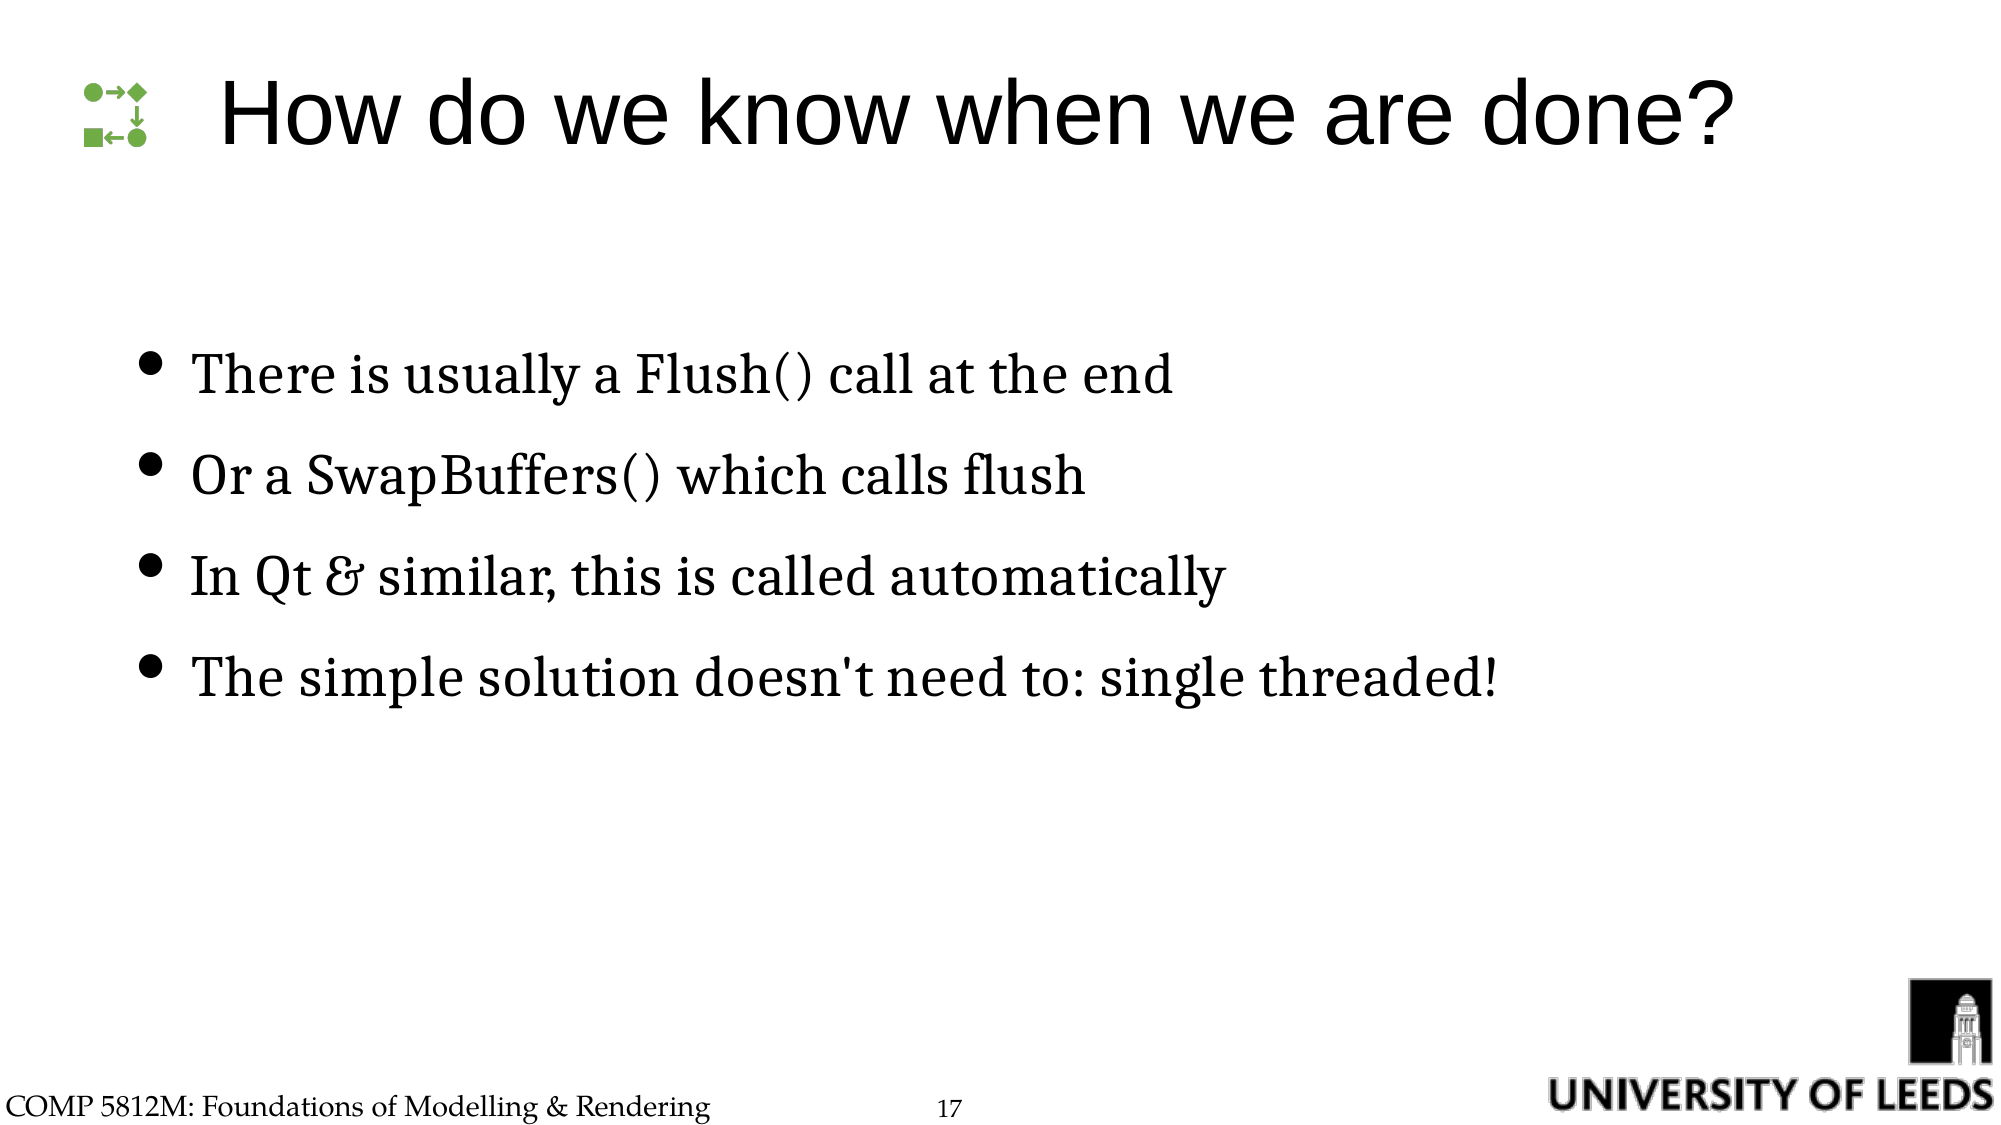

# How do we know when we are done?

There is usually a Flush() call at the end
Or a SwapBuffers() which calls flush
In Qt & similar, this is called automatically
The simple solution doesn't need to: single threaded!